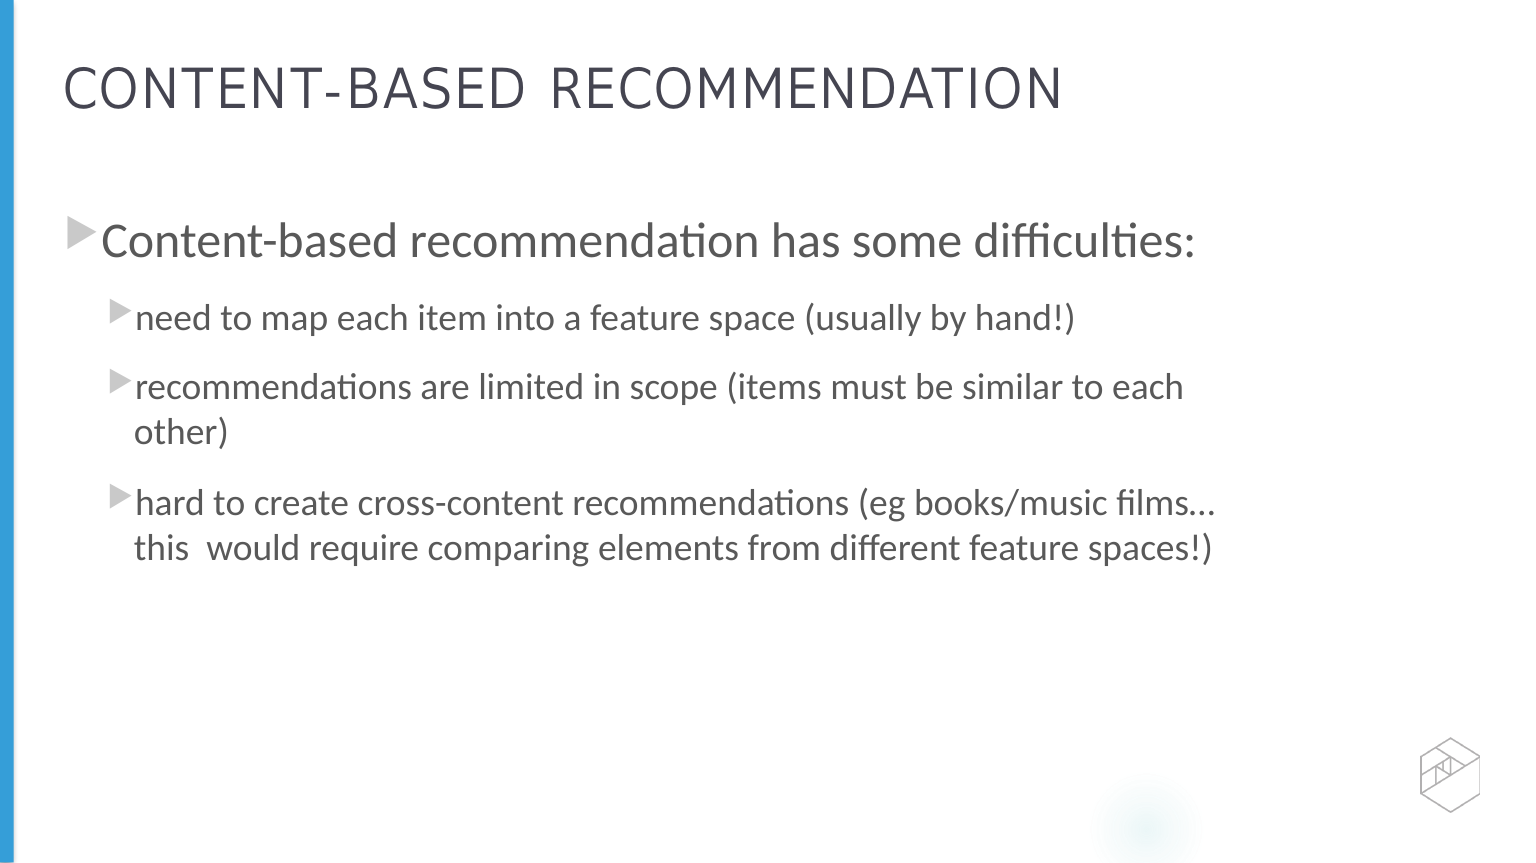

# CONTENT-BASED RECOMMENDATION
Content-based recommendation has some diﬃculties:
need to map each item into a feature space (usually by hand!)
recommendations are limited in scope (items must be similar to each other)
hard to create cross-content recommendations (eg books/music films…this  would require comparing elements from diﬀerent feature spaces!)